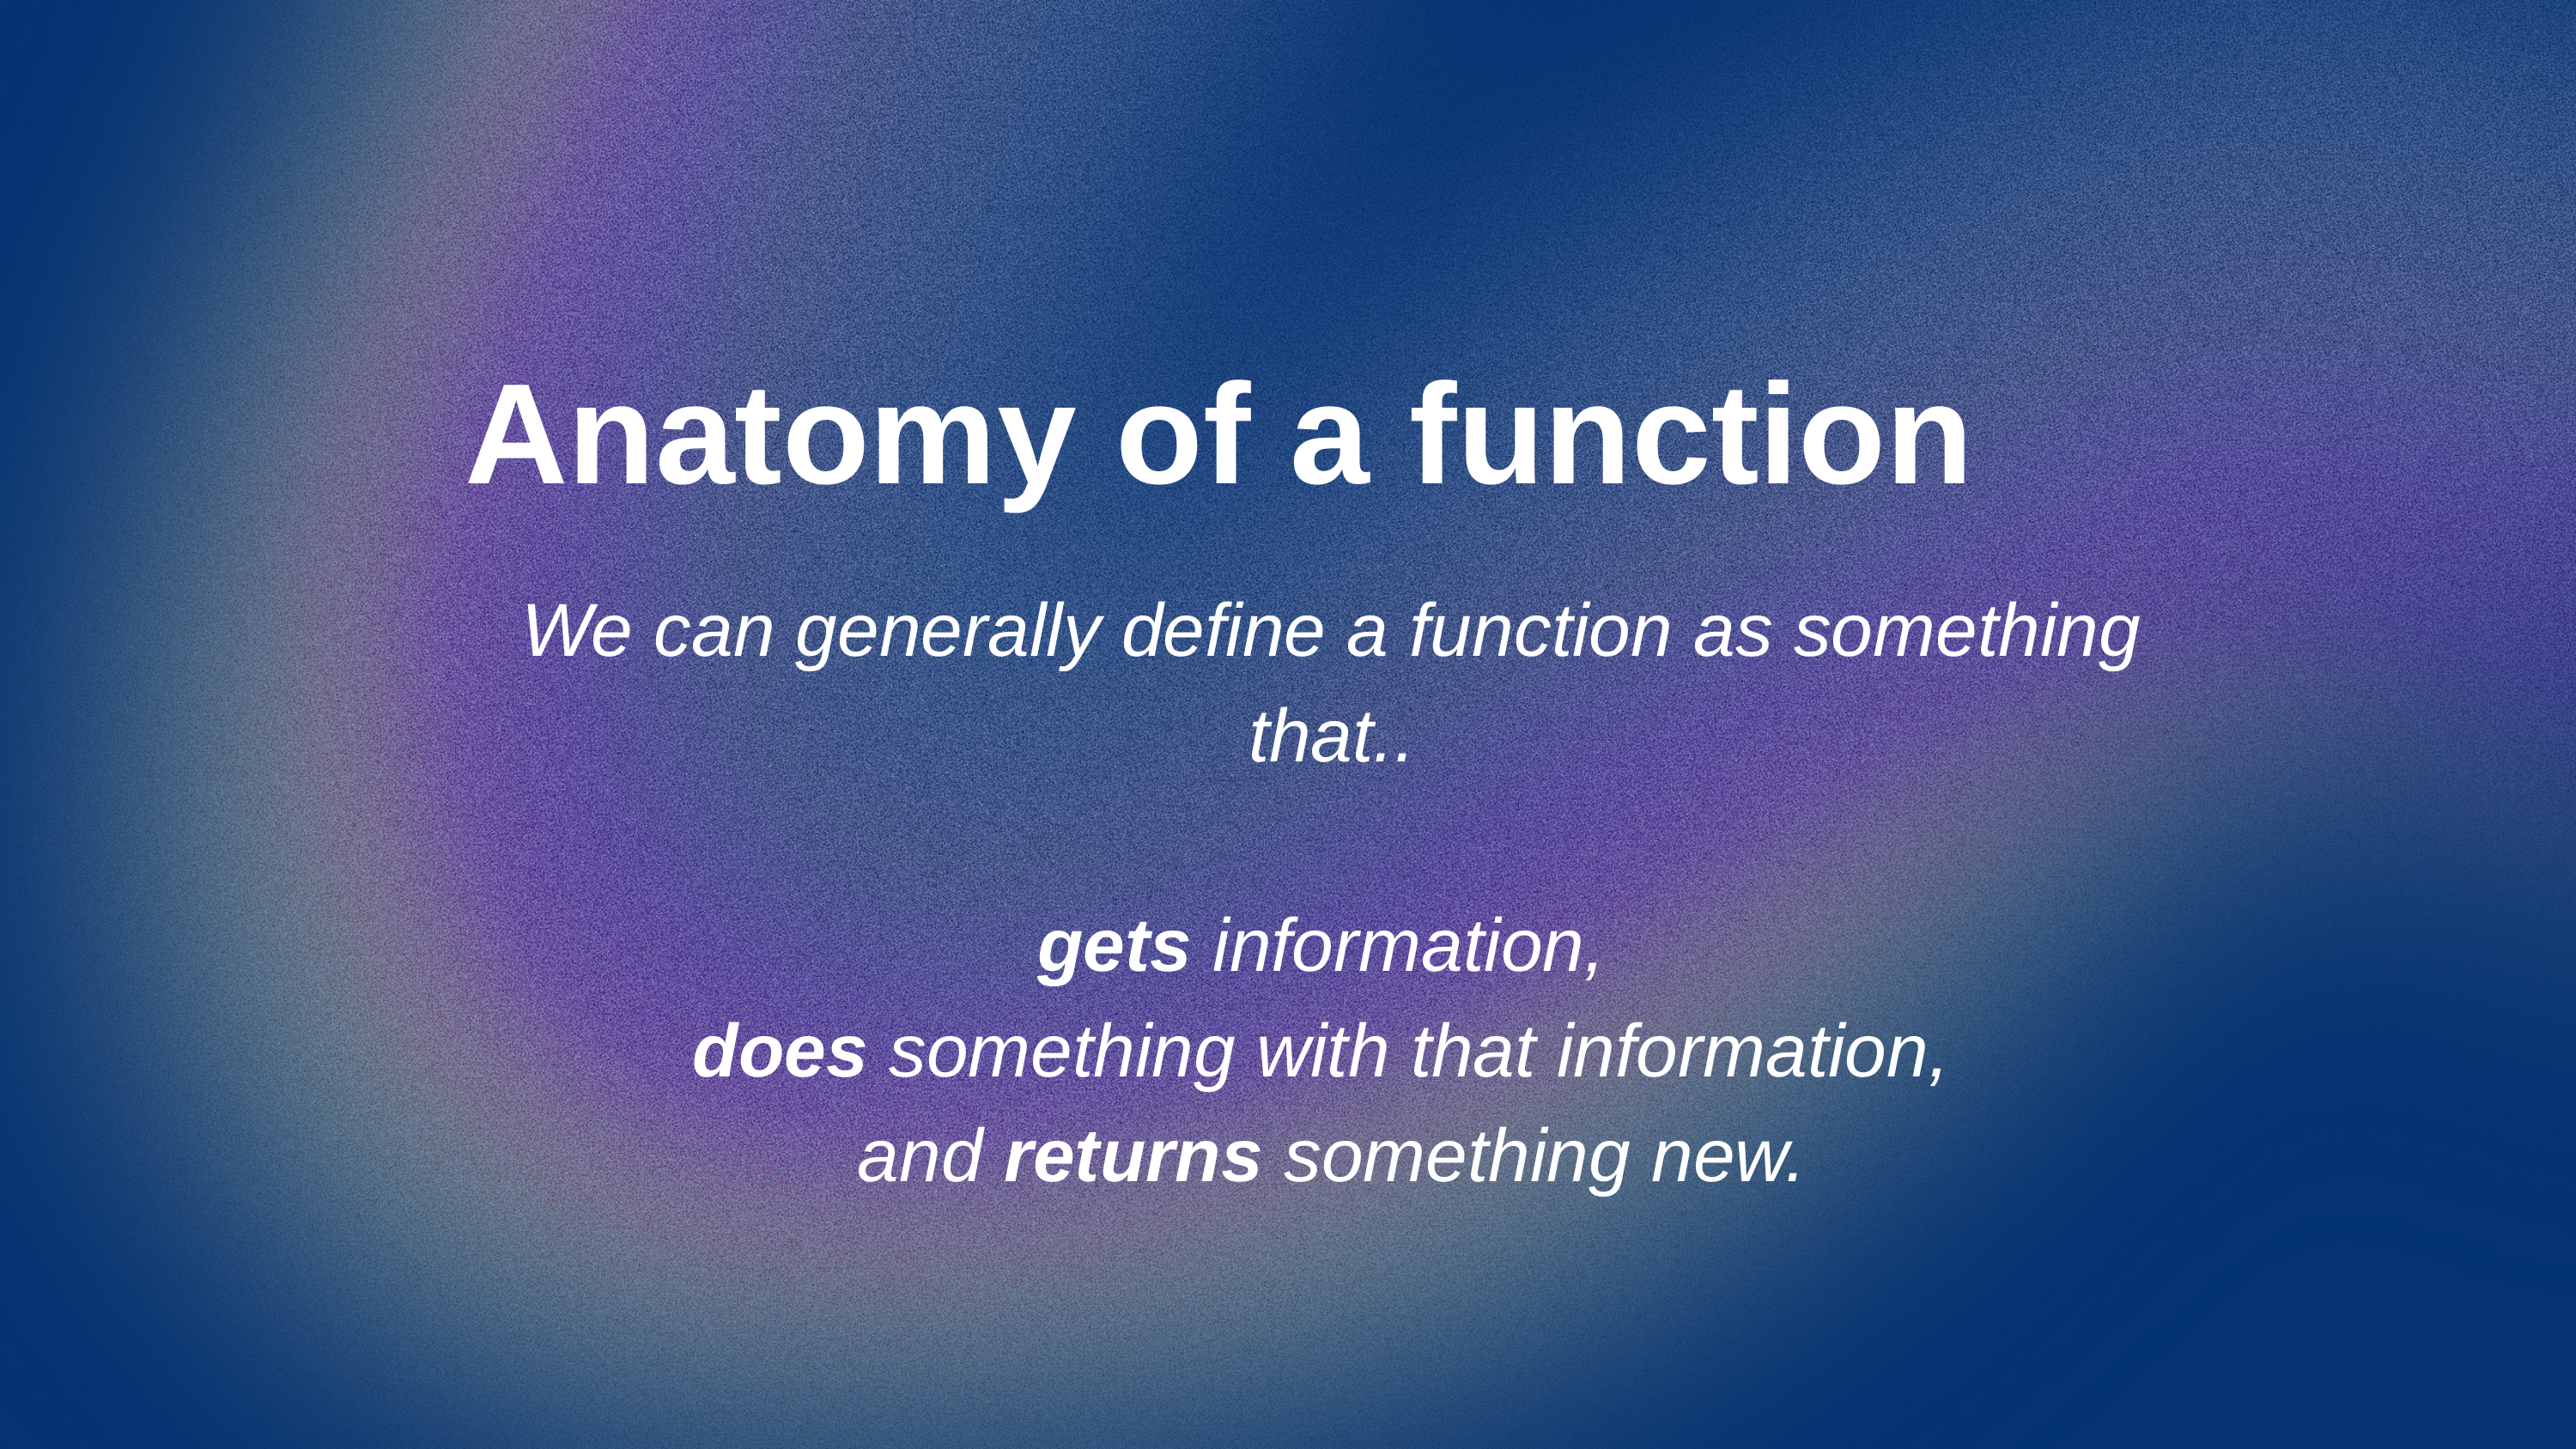

Anatomy of a function
We can generally define a function as something that..

gets information,
does something with that information,
and returns something new.